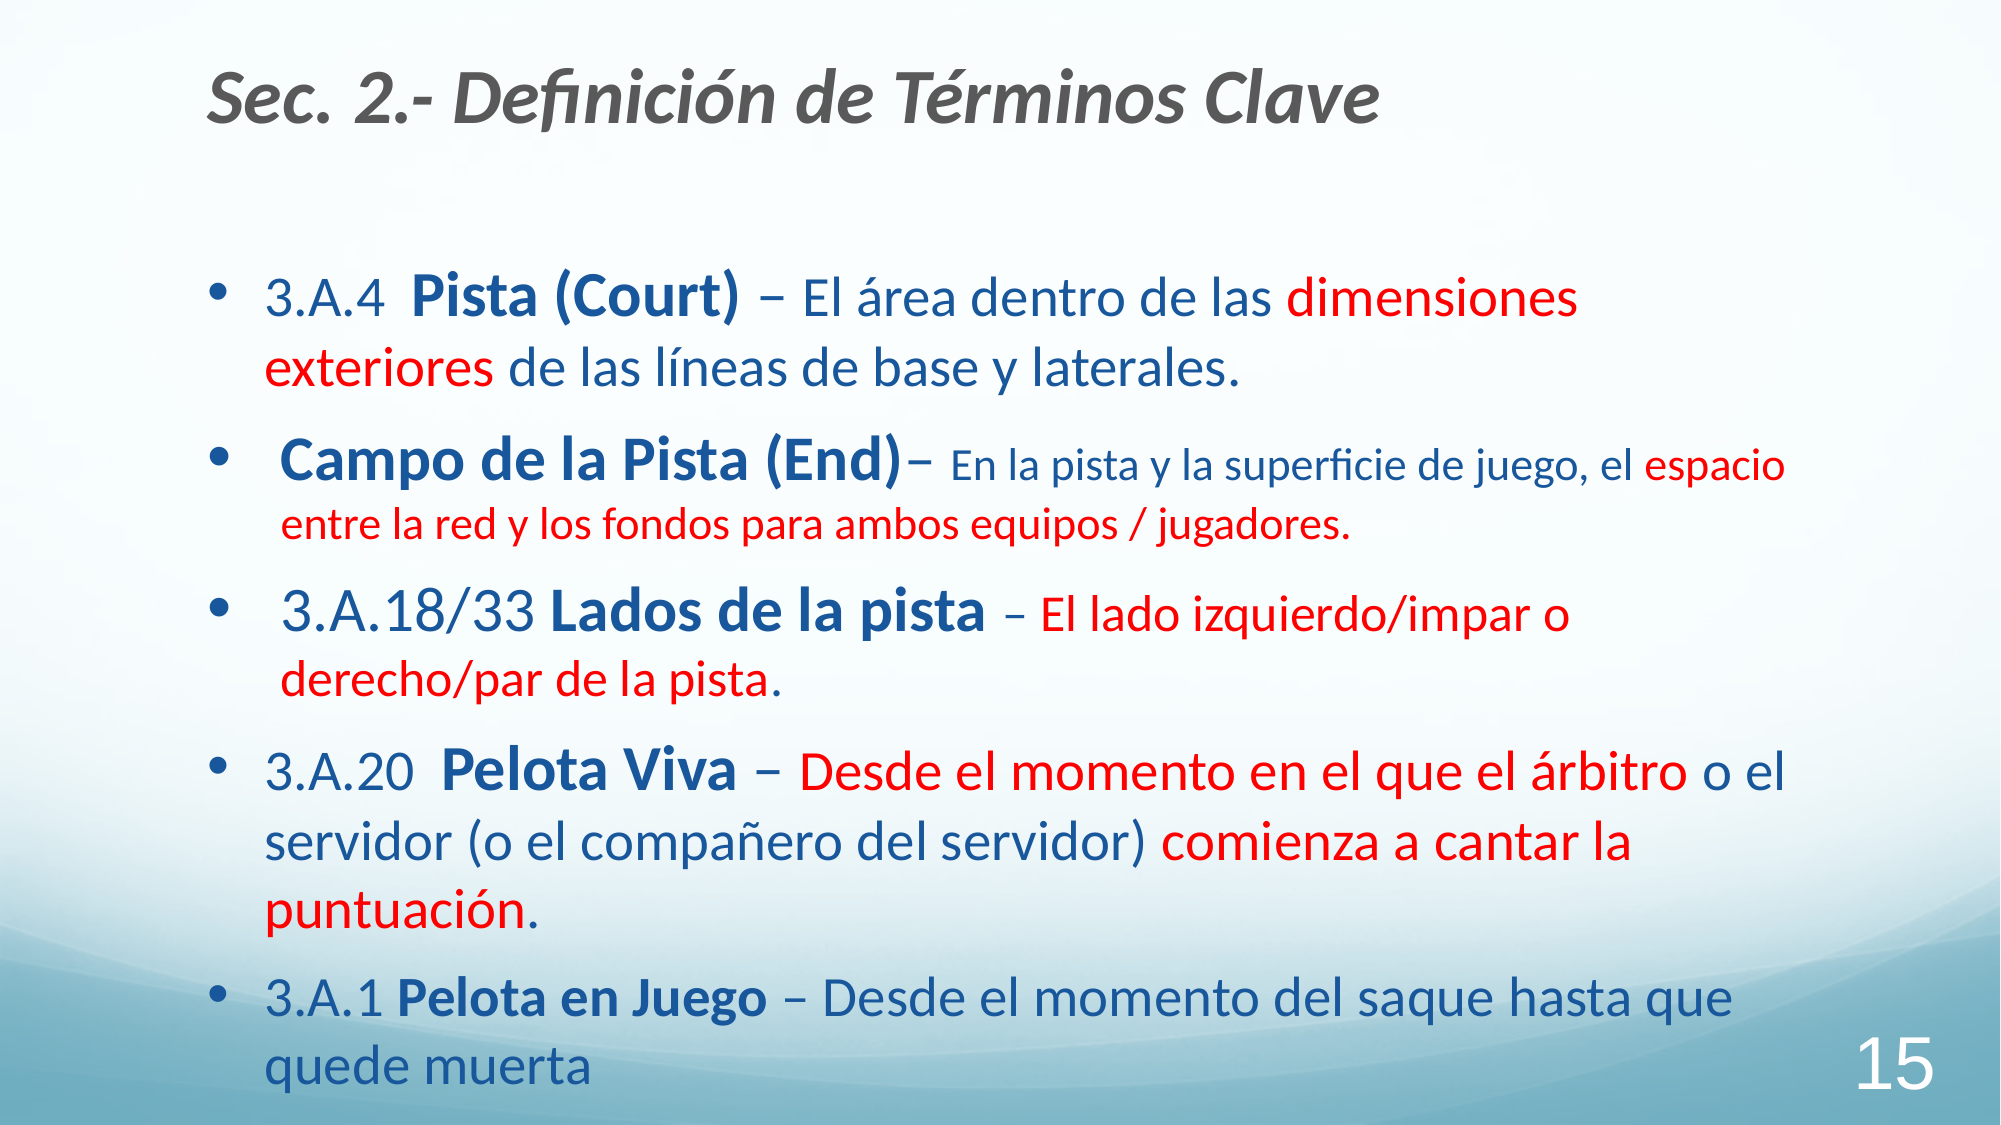

Sec. 2.- Definición de Términos Clave

3.A.4  Pista (Court) – El área dentro de las dimensiones exteriores de las líneas de base y laterales.
Campo de la Pista (End)– En la pista y la superficie de juego, el espacio entre la red y los fondos para ambos equipos / jugadores.
3.A.18/33 Lados de la pista – El lado izquierdo/impar o derecho/par de la pista.
3.A.20  Pelota Viva – Desde el momento en el que el árbitro o el servidor (o el compañero del servidor) comienza a cantar la puntuación.
3.A.1 Pelota en Juego – Desde el momento del saque hasta que quede muerta

15